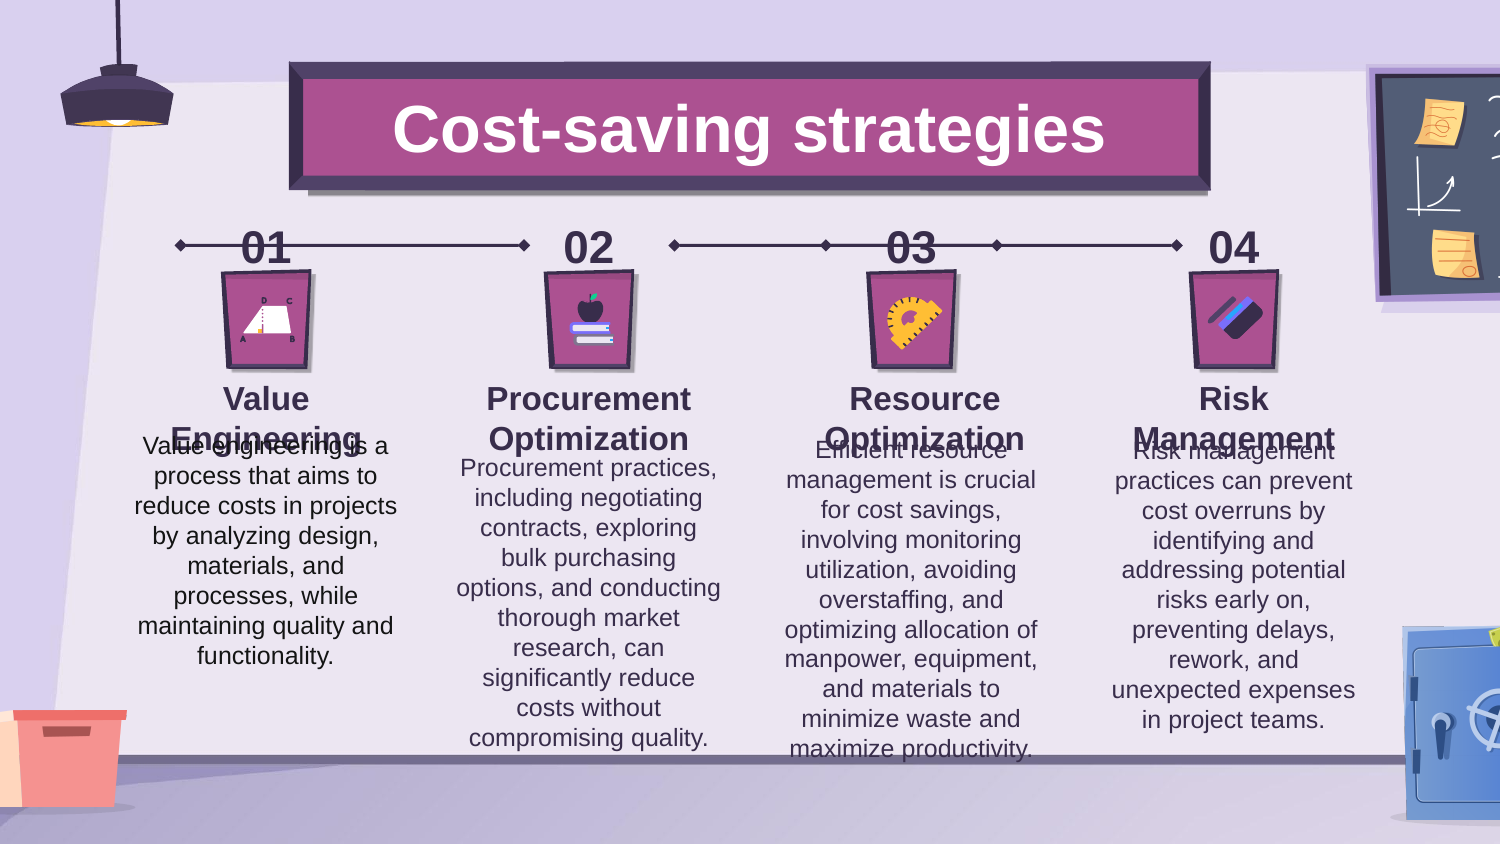

# Cost-saving strategies
02
03
04
01

Value engineering is a process that aims to reduce costs in projects by analyzing design, materials, and processes, while maintaining quality and functionality.
Value Engineering
Procurement Optimization
Resource Optimization
Risk Management
Risk management practices can prevent cost overruns by identifying and addressing potential risks early on, preventing delays, rework, and unexpected expenses in project teams.
Procurement practices, including negotiating contracts, exploring bulk purchasing options, and conducting thorough market research, can significantly reduce costs without compromising quality.
Efficient resource management is crucial for cost savings, involving monitoring utilization, avoiding overstaffing, and optimizing allocation of manpower, equipment, and materials to minimize waste and maximize productivity.